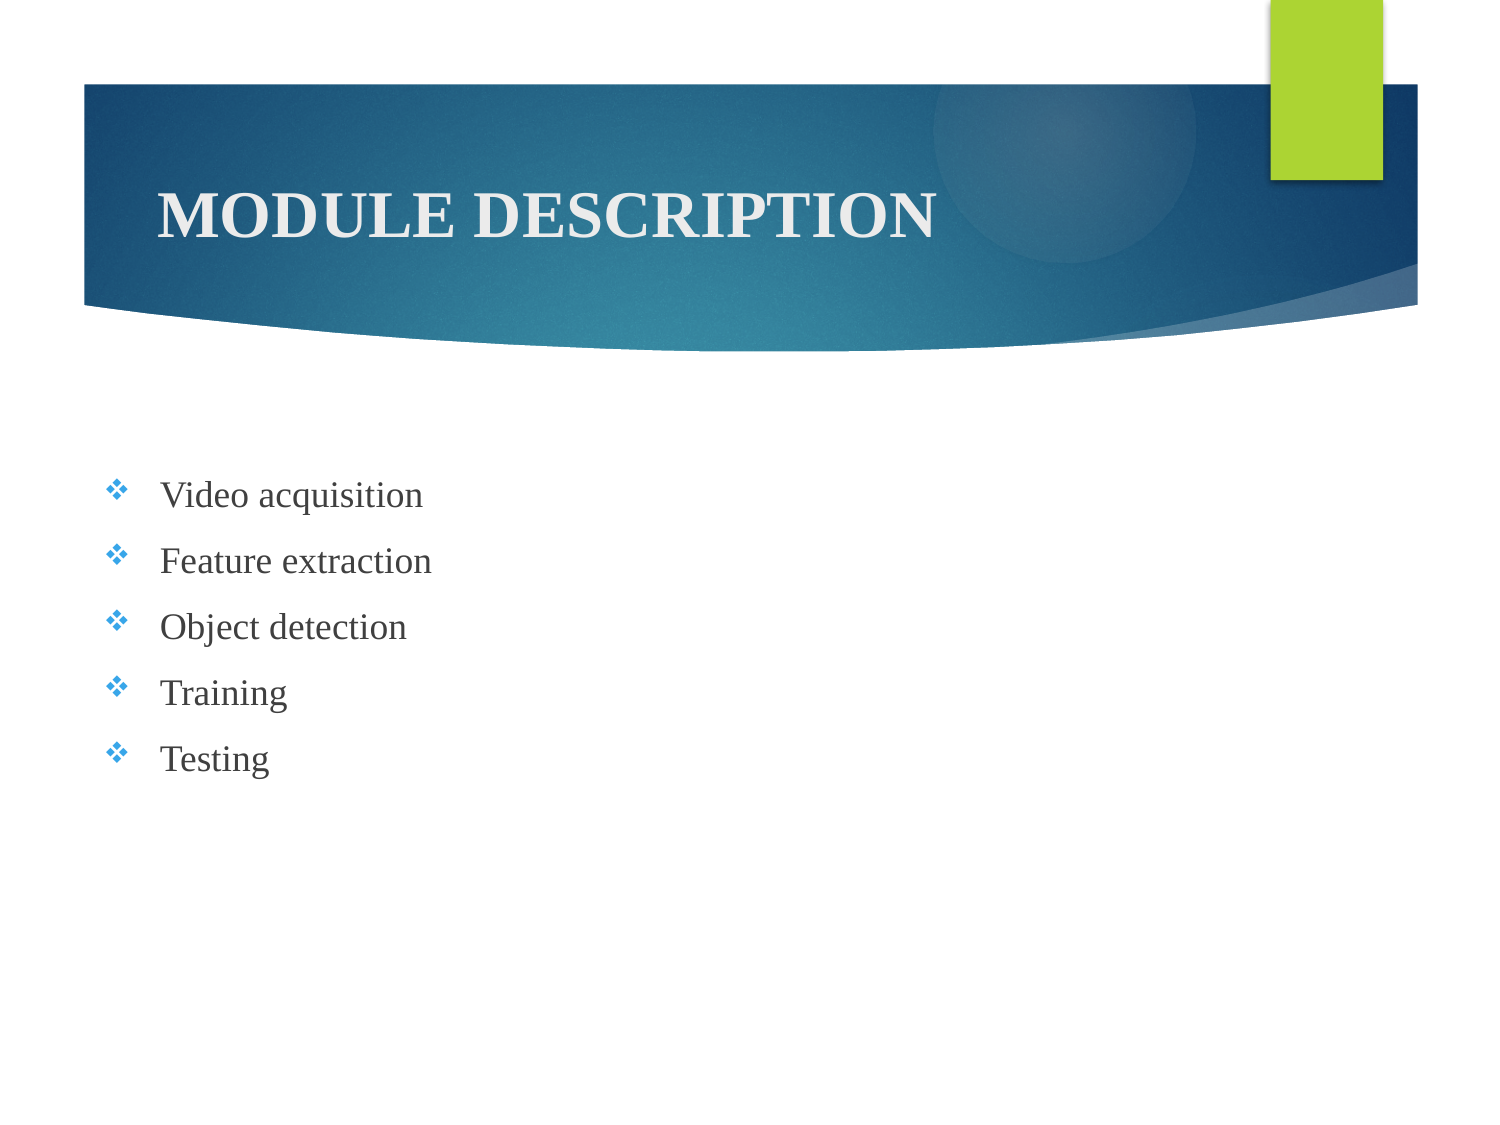

# MODULE DESCRIPTION

Video acquisition
Feature extraction
Object detection
Training
Testing